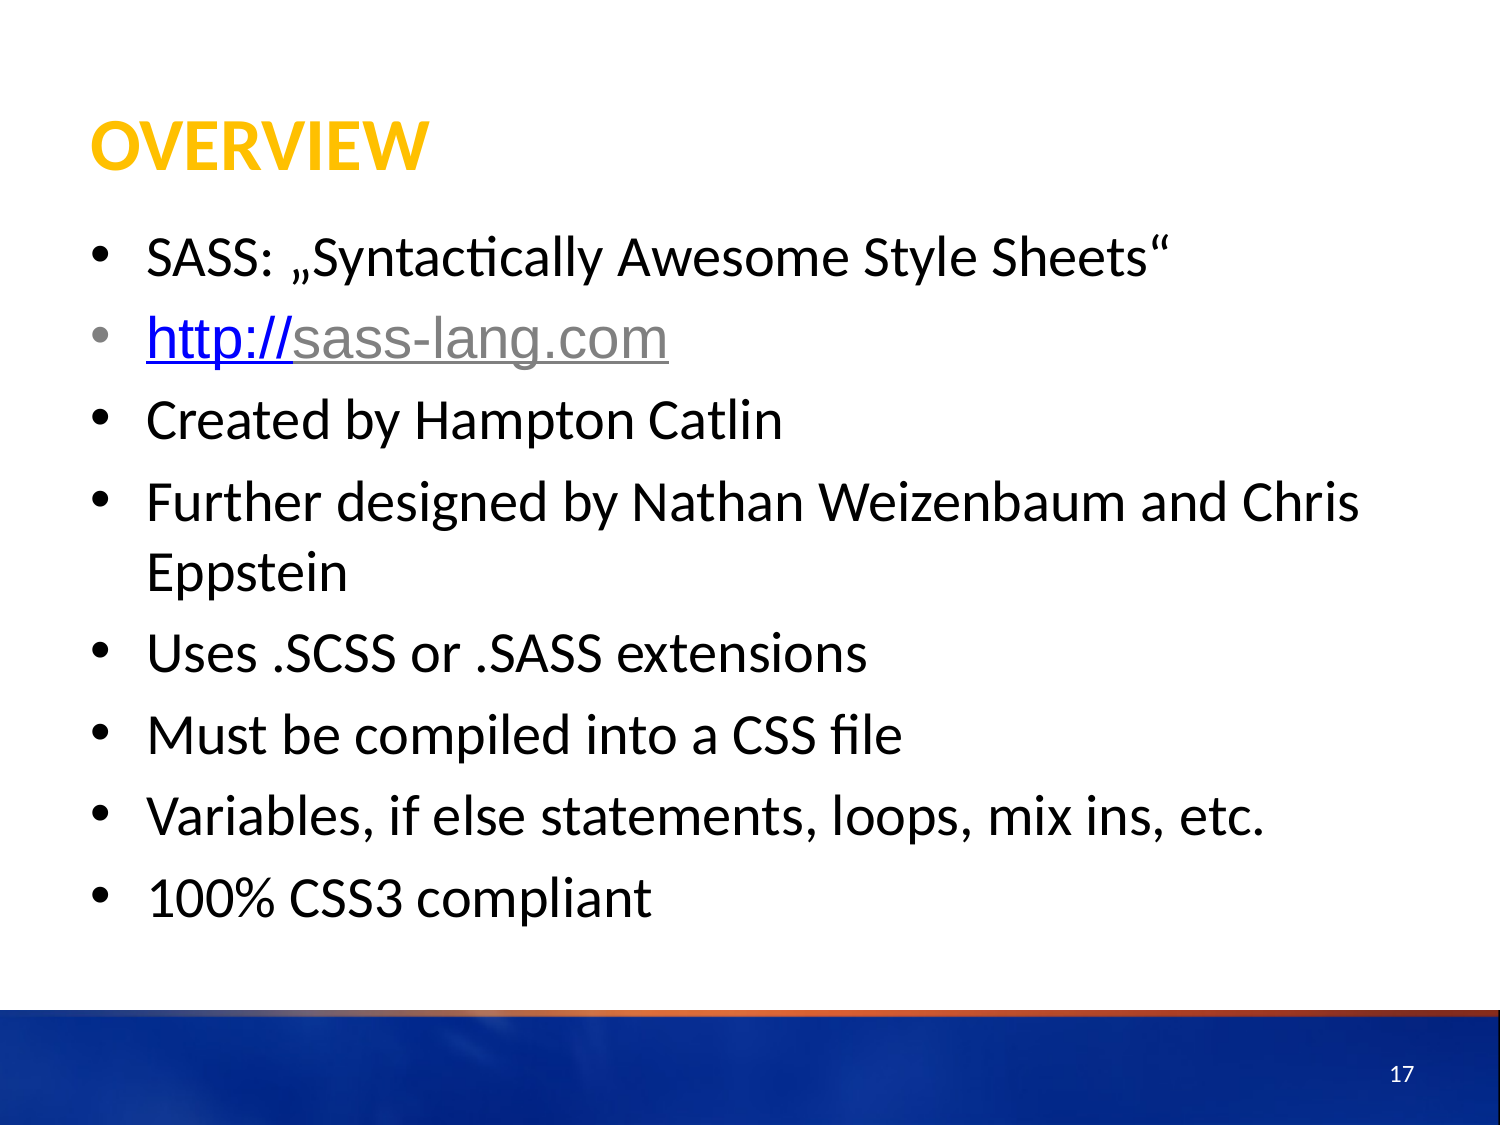

# Overview
SASS: „Syntactically Awesome Style Sheets“
http://sass-lang.com
Created by Hampton Catlin
Further designed by Nathan Weizenbaum and Chris Eppstein
Uses .SCSS or .SASS extensions
Must be compiled into a CSS file
Variables, if else statements, loops, mix ins, etc.
100% CSS3 compliant

17